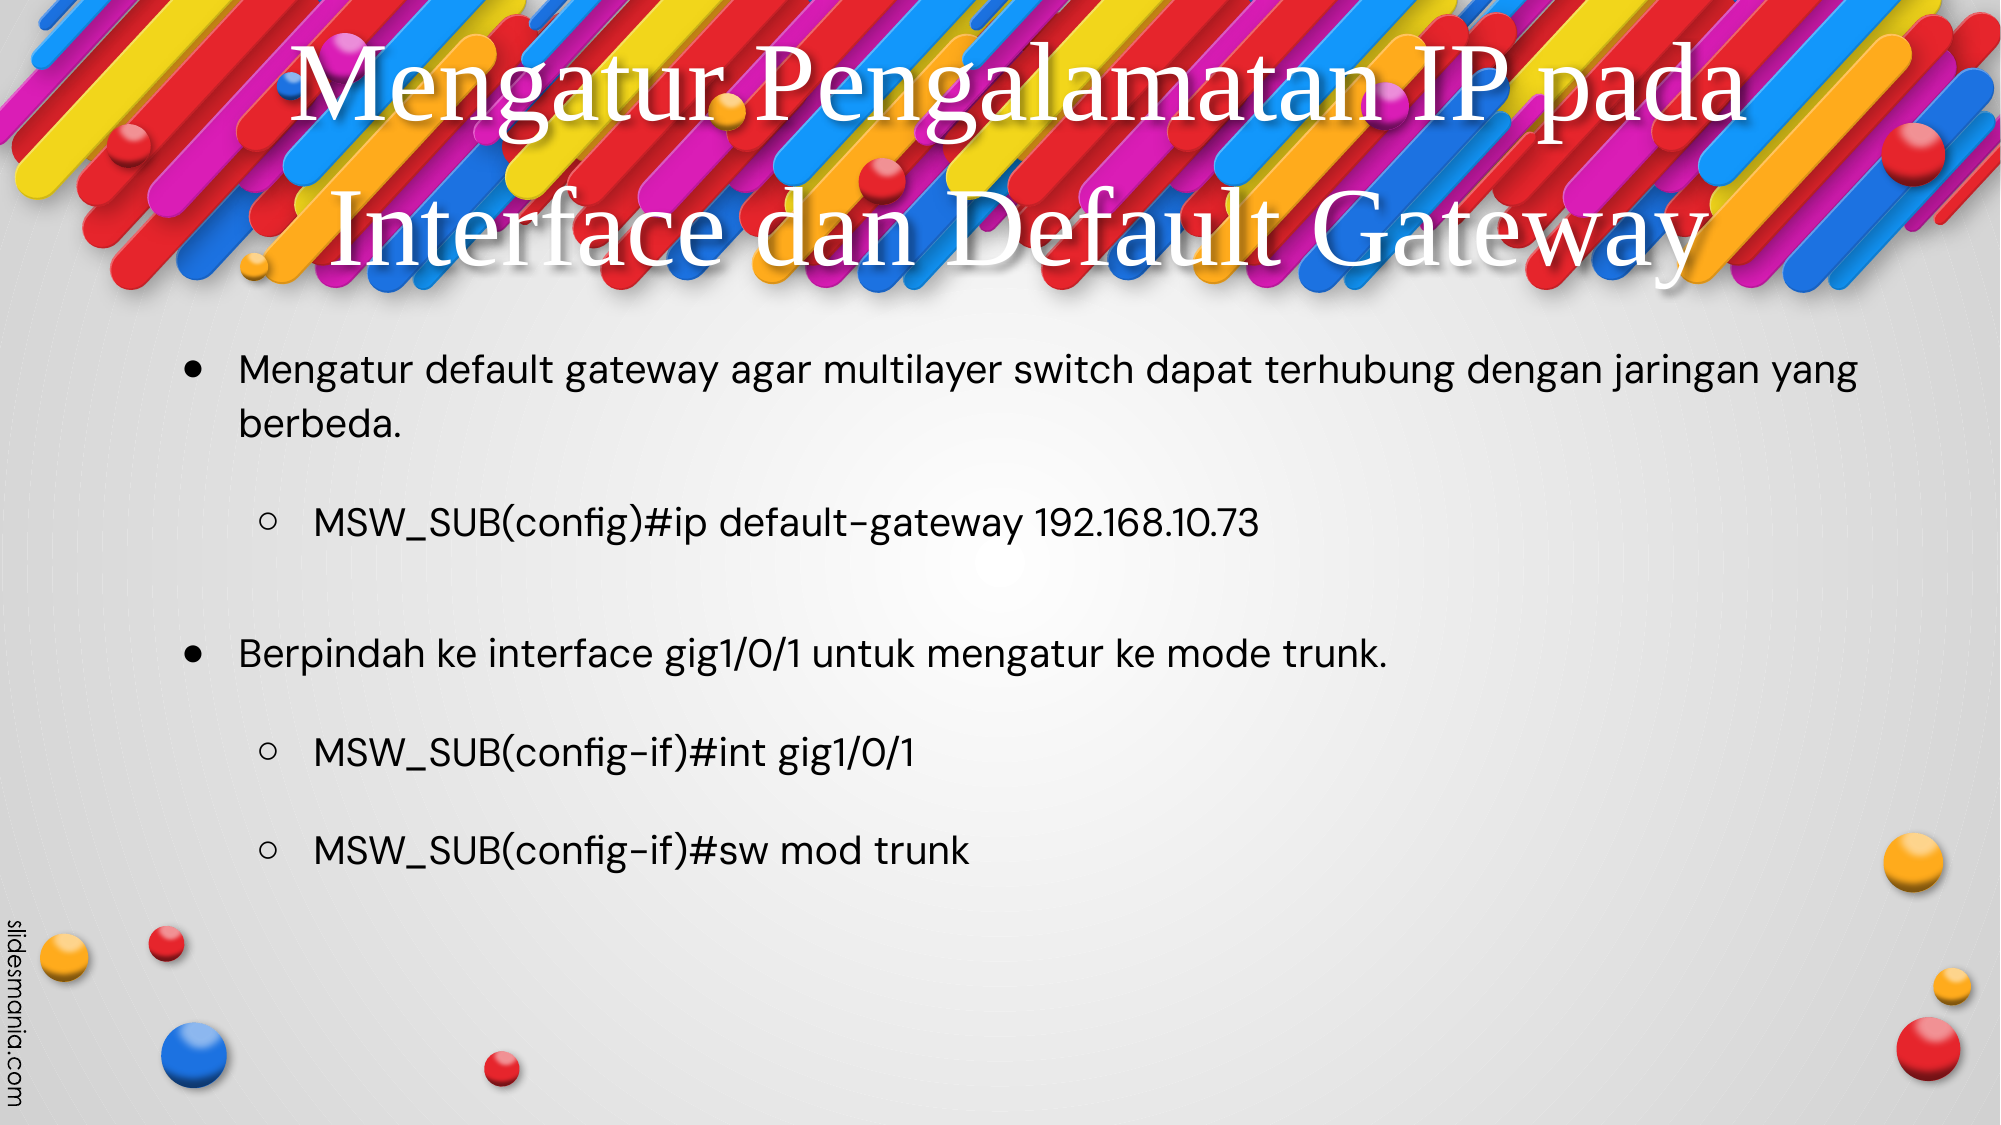

# Mengatur Pengalamatan IP pada Interface dan Default Gateway
Mengatur default gateway agar multilayer switch dapat terhubung dengan jaringan yang berbeda.
MSW_SUB(config)#ip default-gateway 192.168.10.73

Berpindah ke interface gig1/0/1 untuk mengatur ke mode trunk.
MSW_SUB(config-if)#int gig1/0/1
MSW_SUB(config-if)#sw mod trunk